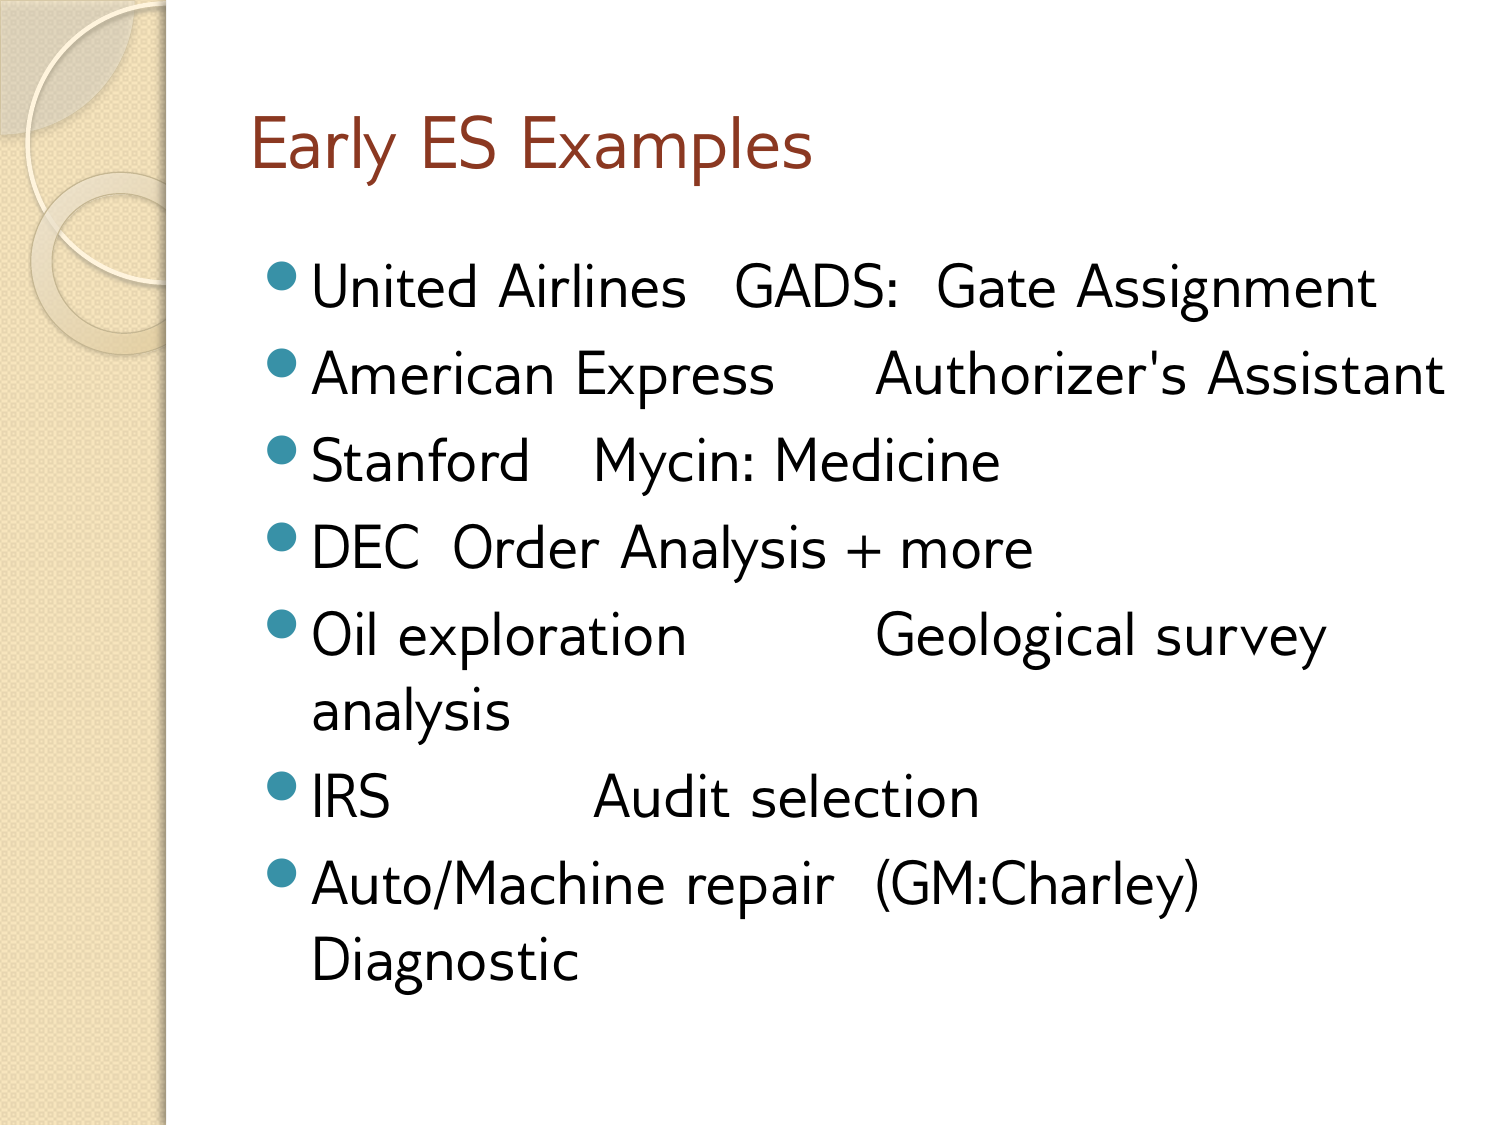

# Early ES Examples
United Airlines		GADS:  Gate Assignment
American Express	Authorizer's Assistant
Stanford			Mycin: Medicine
DEC			Order Analysis + more
Oil exploration	 	Geological survey analysis
IRS			 	Audit selection
Auto/Machine repair	(GM:Charley)  Diagnostic